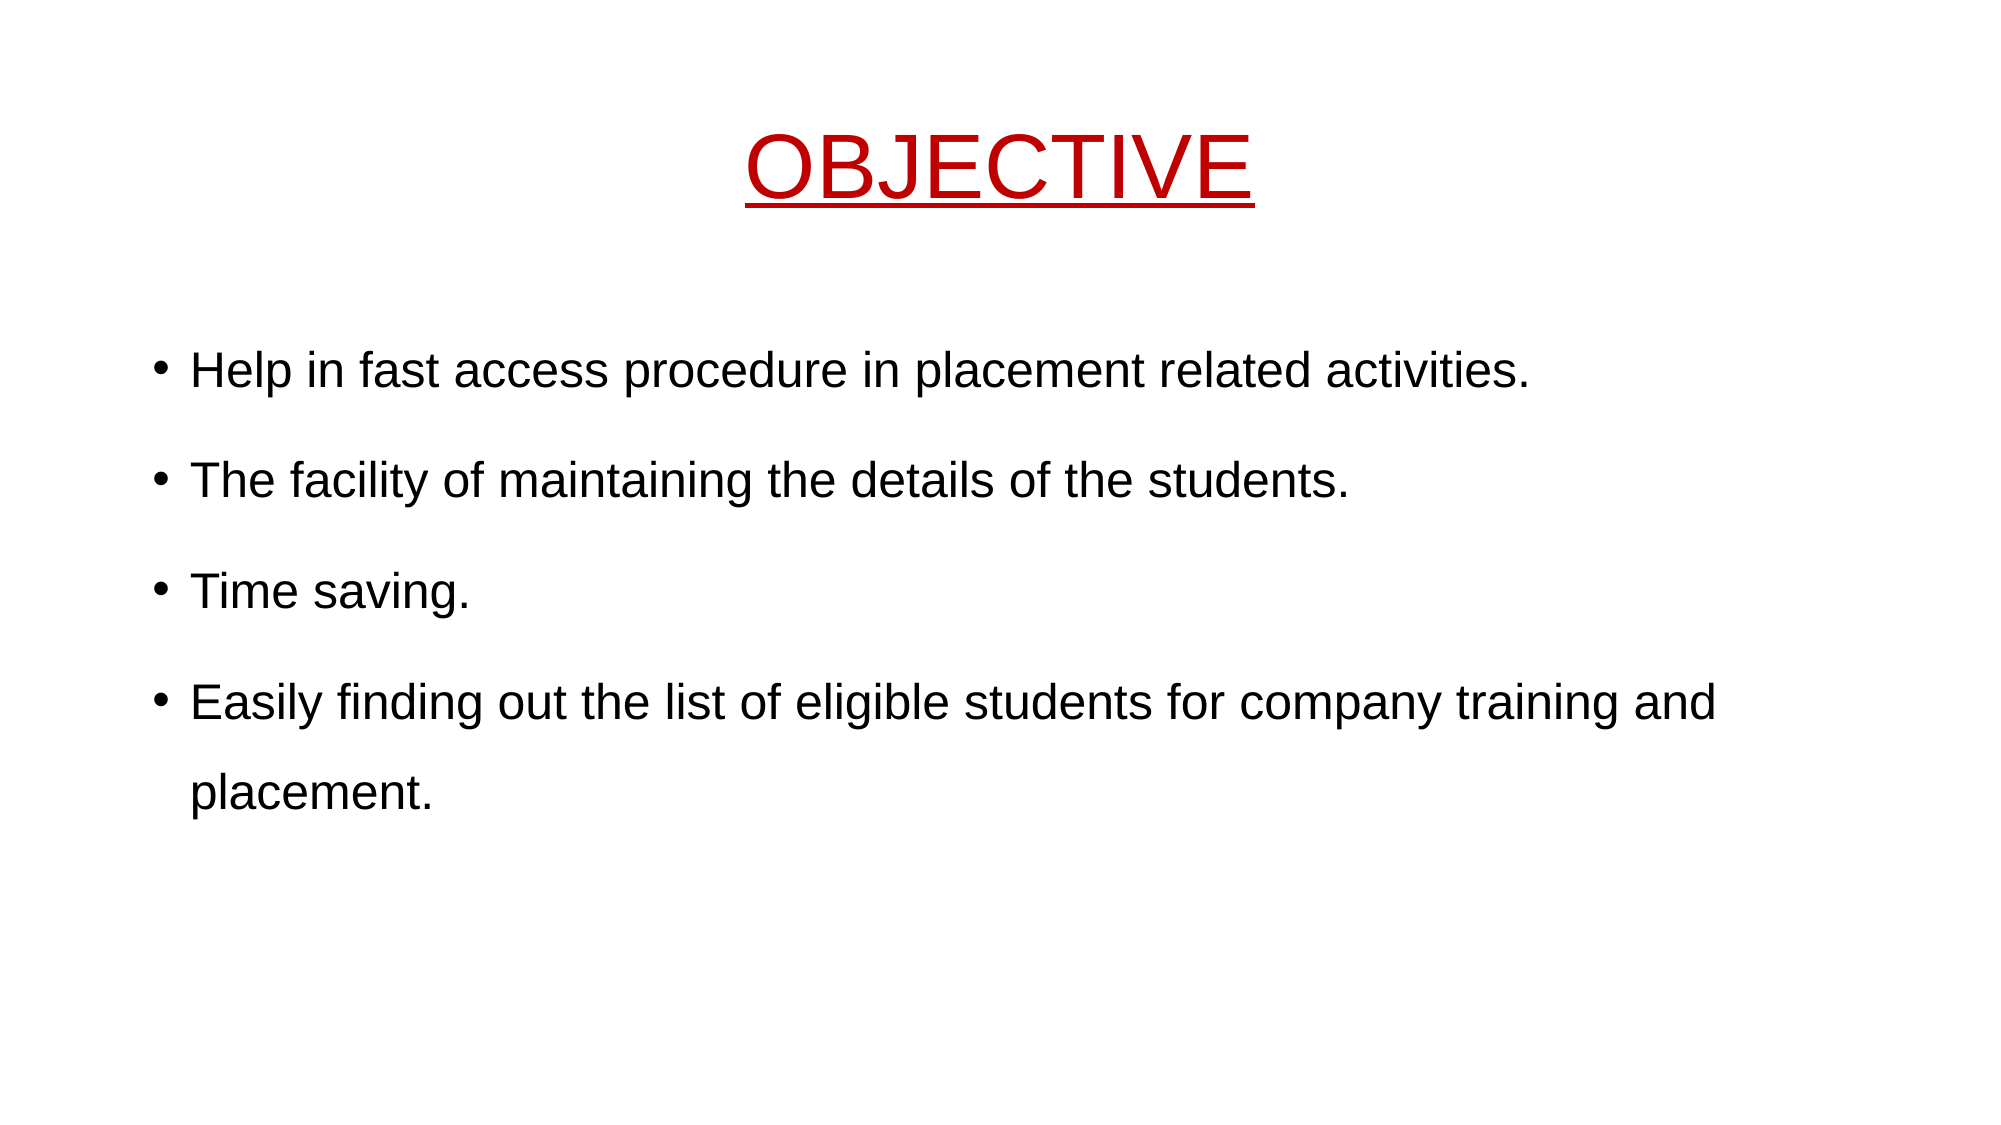

# OBJECTIVE
Help in fast access procedure in placement related activities.
The facility of maintaining the details of the students.
Time saving.
Easily finding out the list of eligible students for company training and placement.